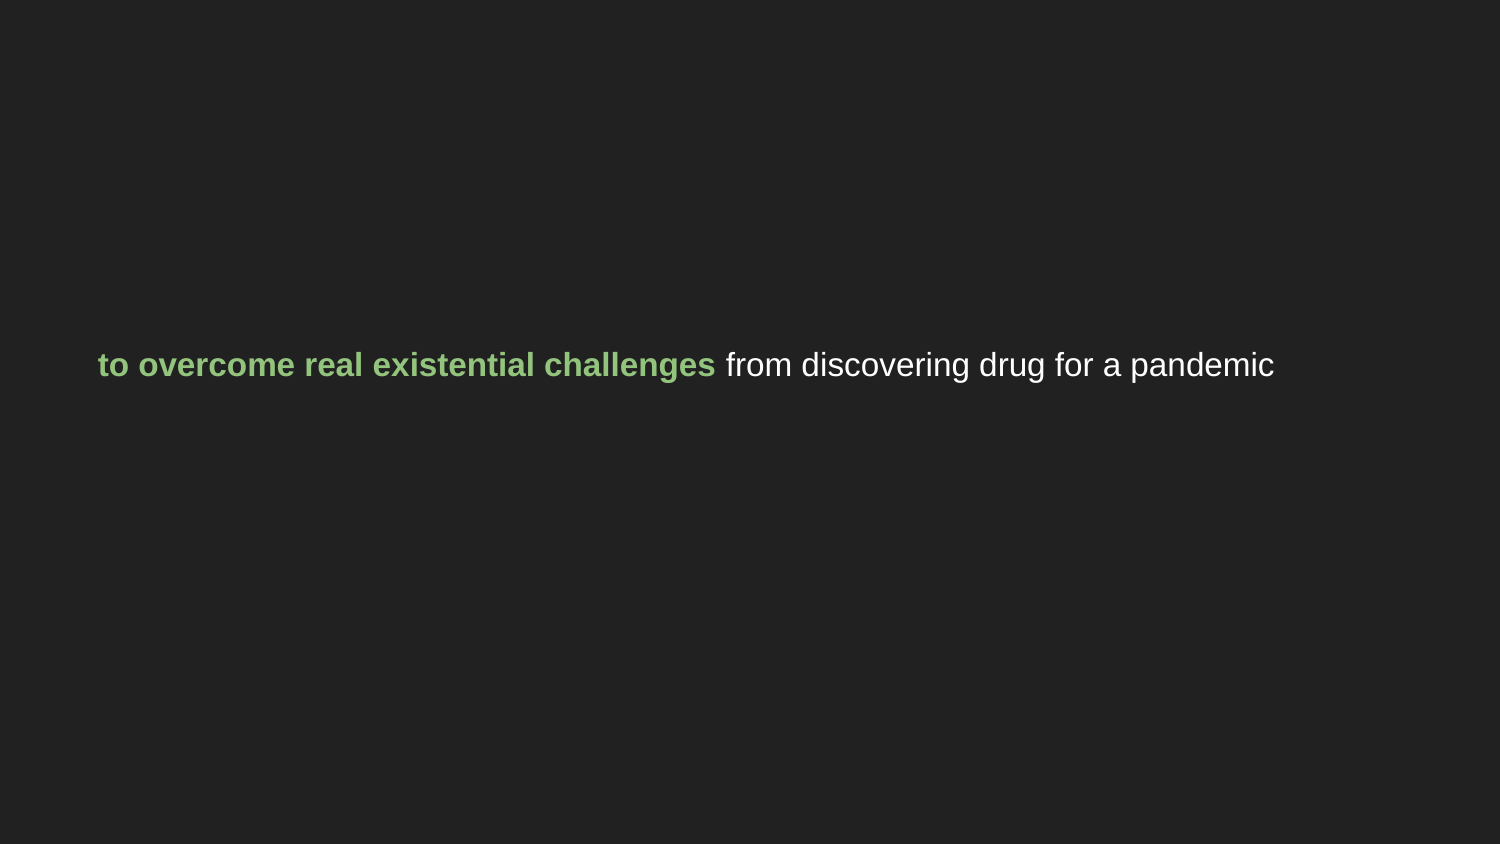

# to overcome real existential challenges from discovering drug for a pandemic